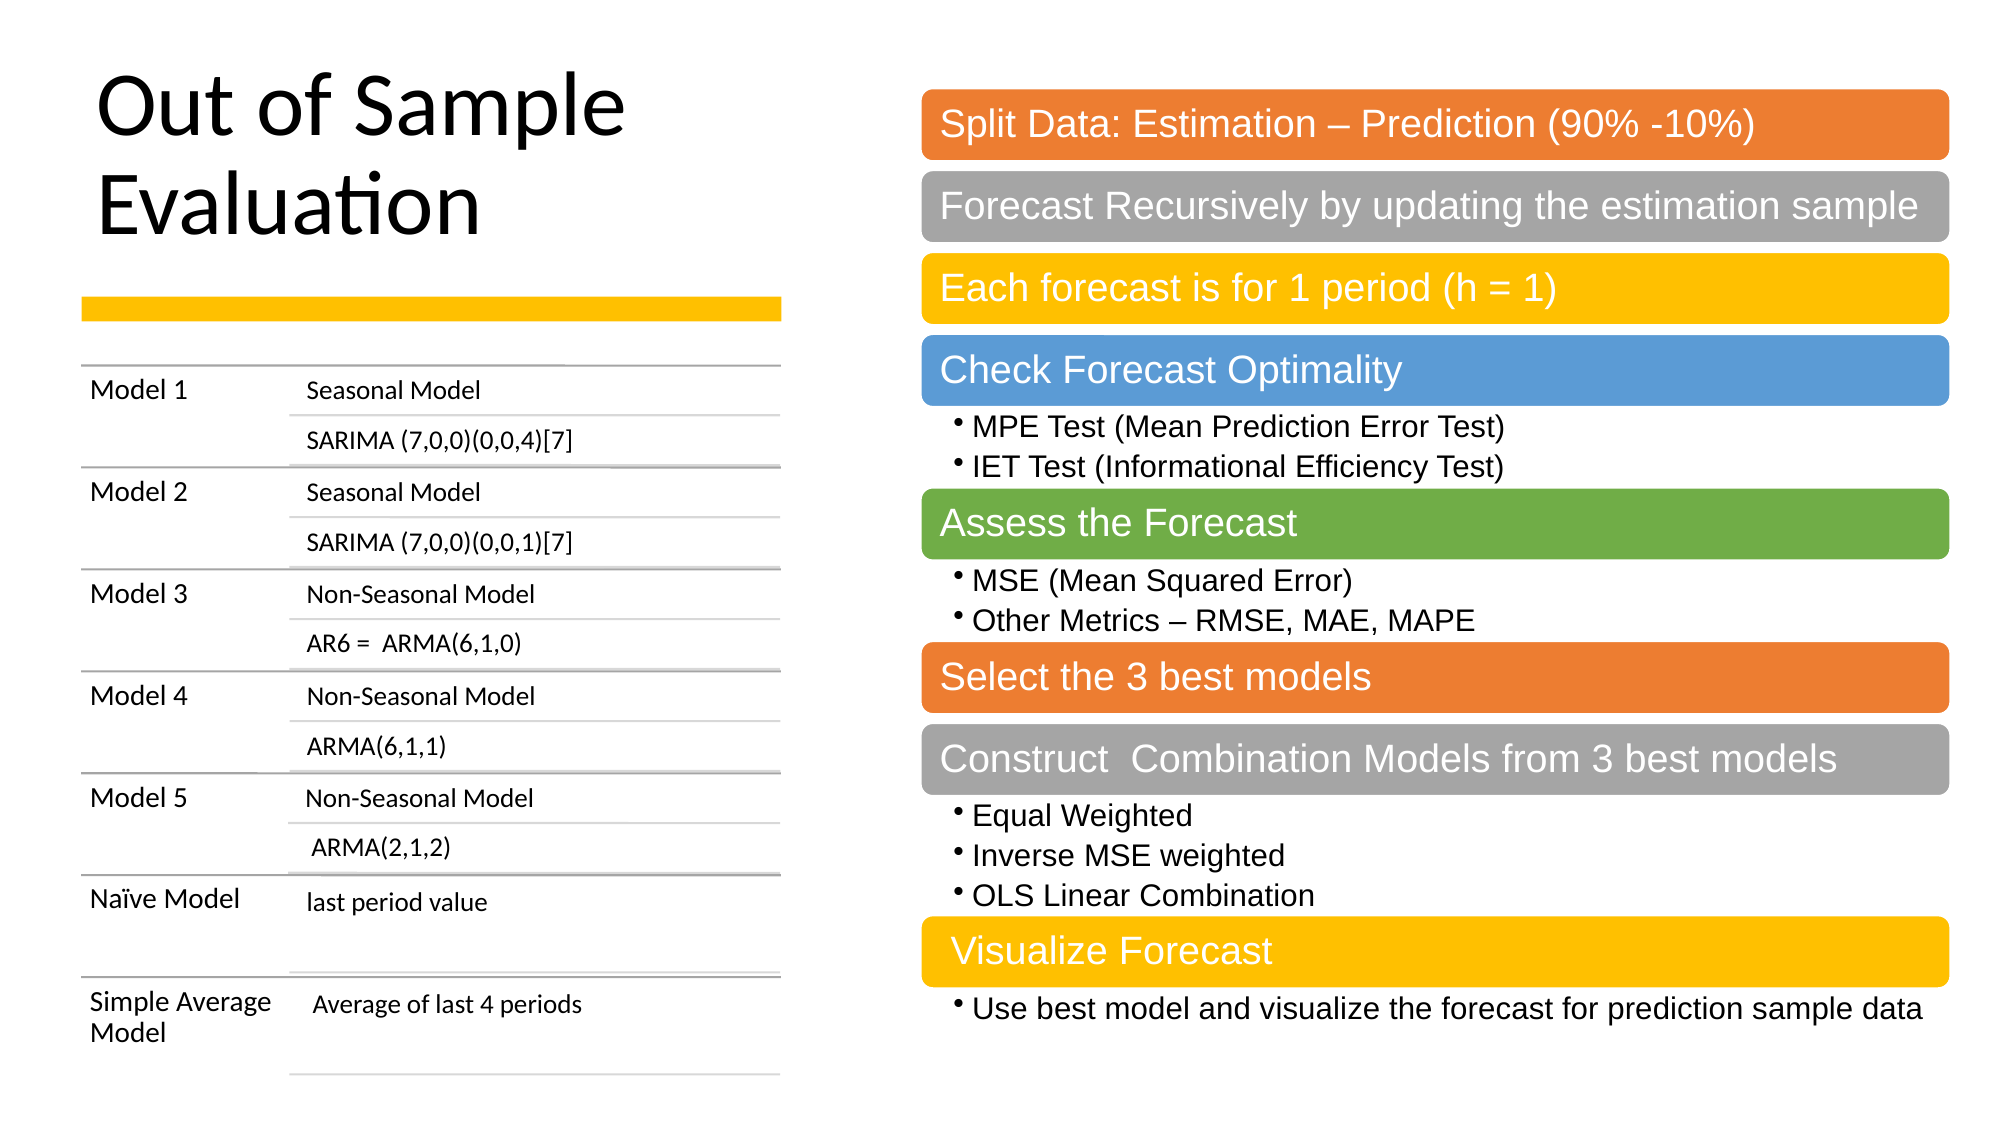

# Out of Sample Evaluation
Split Data: Estimation – Prediction (90% -10%)
Forecast Recursively by updating the estimation sample
Each forecast is for 1 period (h = 1)
Check Forecast Optimality
MPE Test (Mean Prediction Error Test)
IET Test (Informational Efficiency Test)
Assess the Forecast
MSE (Mean Squared Error)
Other Metrics – RMSE, MAE, MAPE
Select the 3 best models
Construct  Combination Models from 3 best models
Equal Weighted
Inverse MSE weighted
OLS Linear Combination
 Visualize Forecast
Use best model and visualize the forecast for prediction sample data

Model 1
Seasonal Model
SARIMA (7,0,0)(0,0,4)[7]
Model 2
Seasonal Model
SARIMA (7,0,0)(0,0,1)[7]
Model 3
Non-Seasonal Model
AR6 =  ARMA(6,1,0)
Model 4
Non-Seasonal Model
ARMA(6,1,1)
Model 5
Non-Seasonal Model
 ARMA(2,1,2)
Naïve Model
last period value
Simple Average Model
 Average of last 4 periods